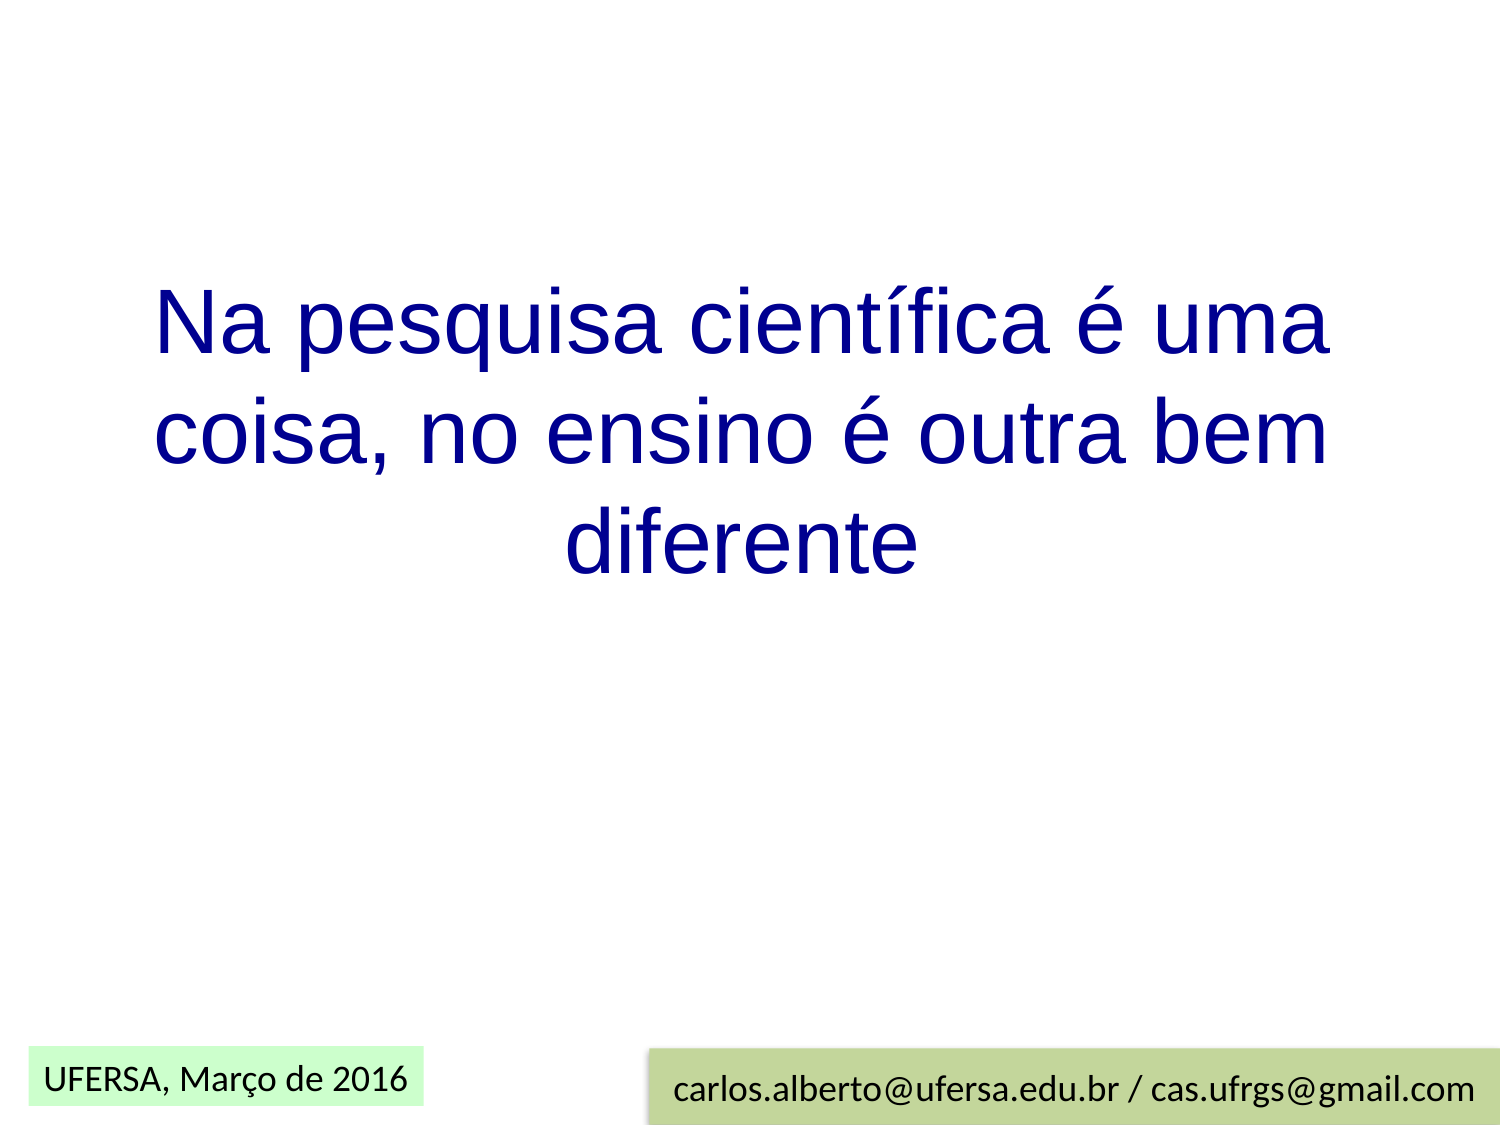

Na pesquisa científica é uma coisa, no ensino é outra bem diferente
carlos.alberto@ufersa.edu.br / cas.ufrgs@gmail.com